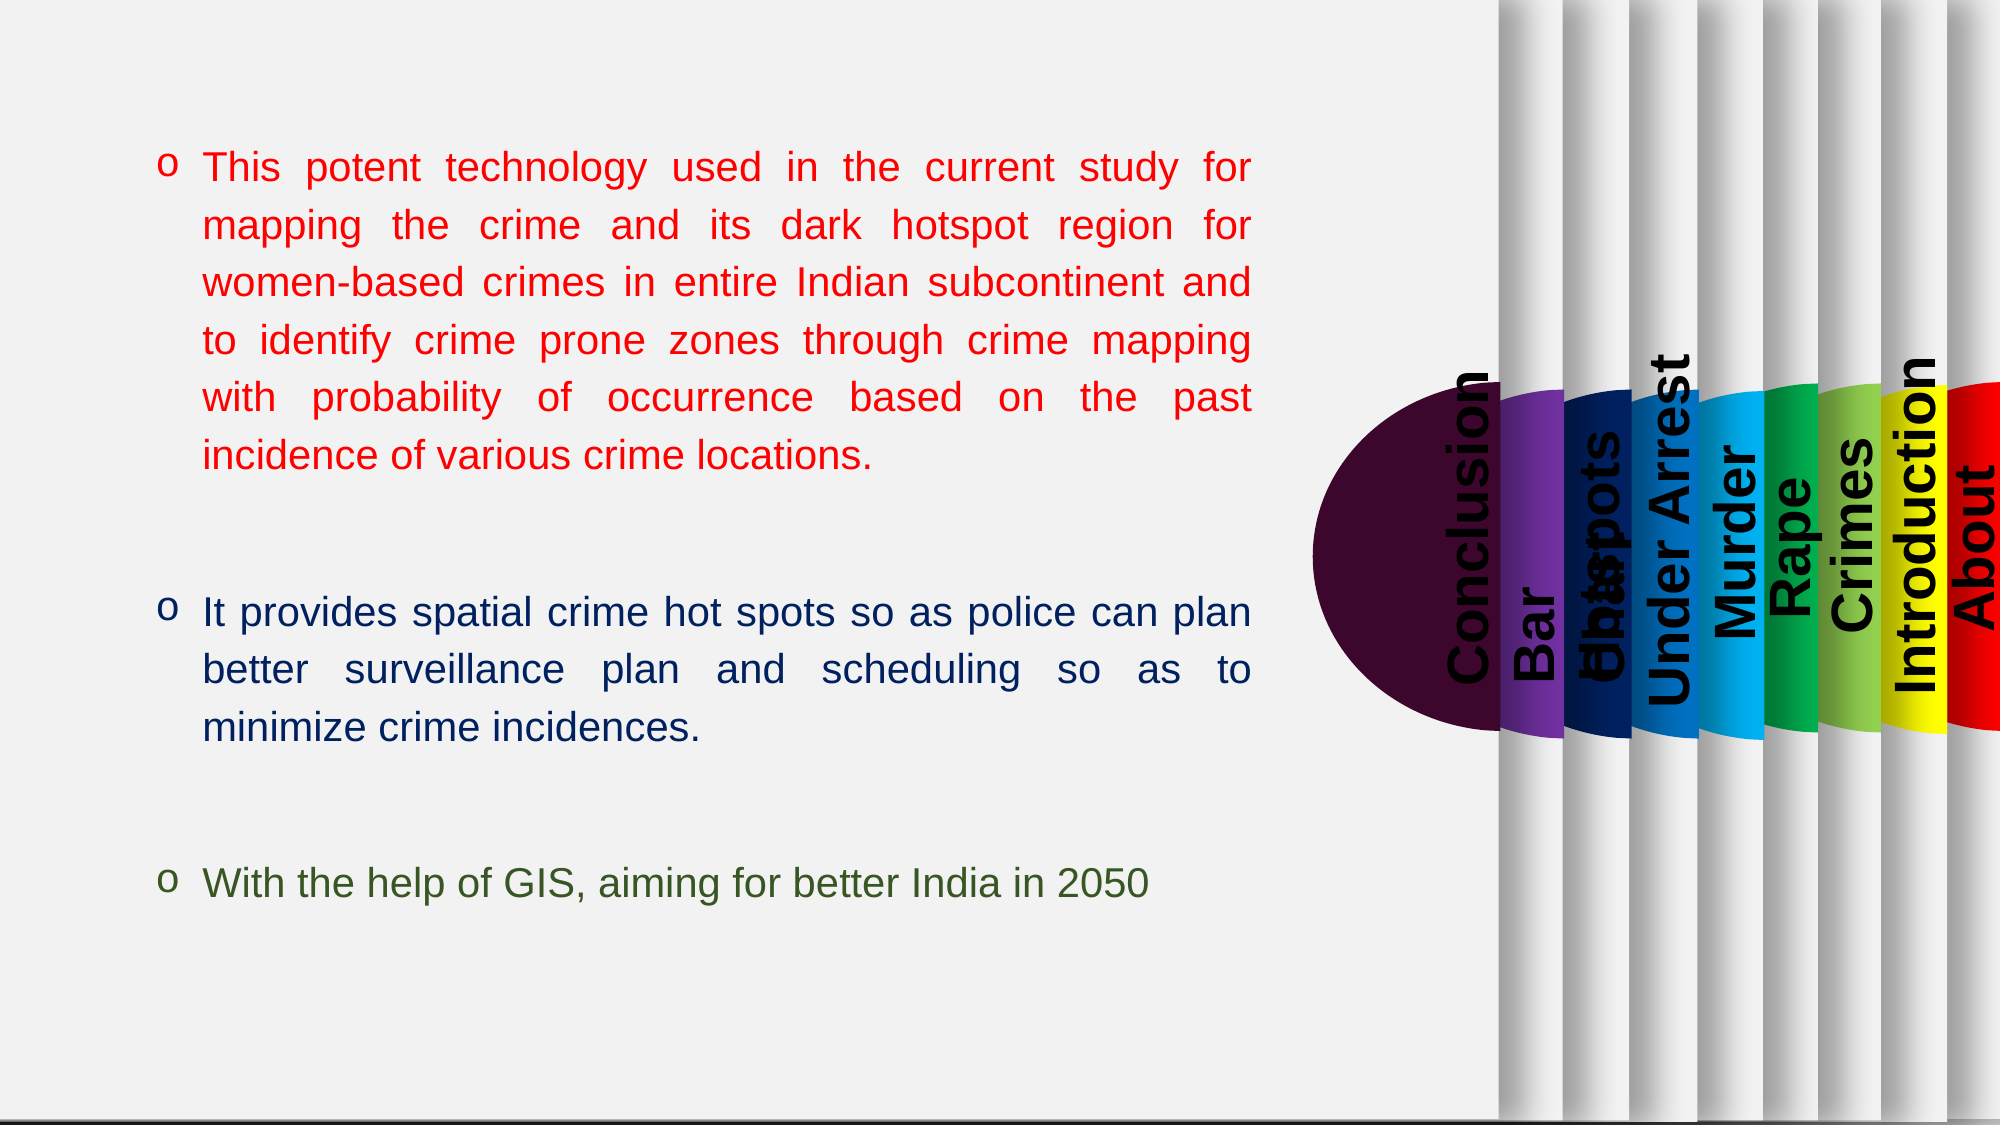

#
This potent technology used in the current study for mapping the crime and its dark hotspot region for women-based crimes in entire Indian subcontinent and to identify crime prone zones through crime mapping with probability of occurrence based on the past incidence of various crime locations.

It provides spatial crime hot spots so as police can plan better surveillance plan and scheduling so as to minimize crime incidences.

With the help of GIS, aiming for better India in 2050

Hotspots

Introduction
Conclusion
Rape
Bar Chart

Under Arrest
About
Crimes
Murder